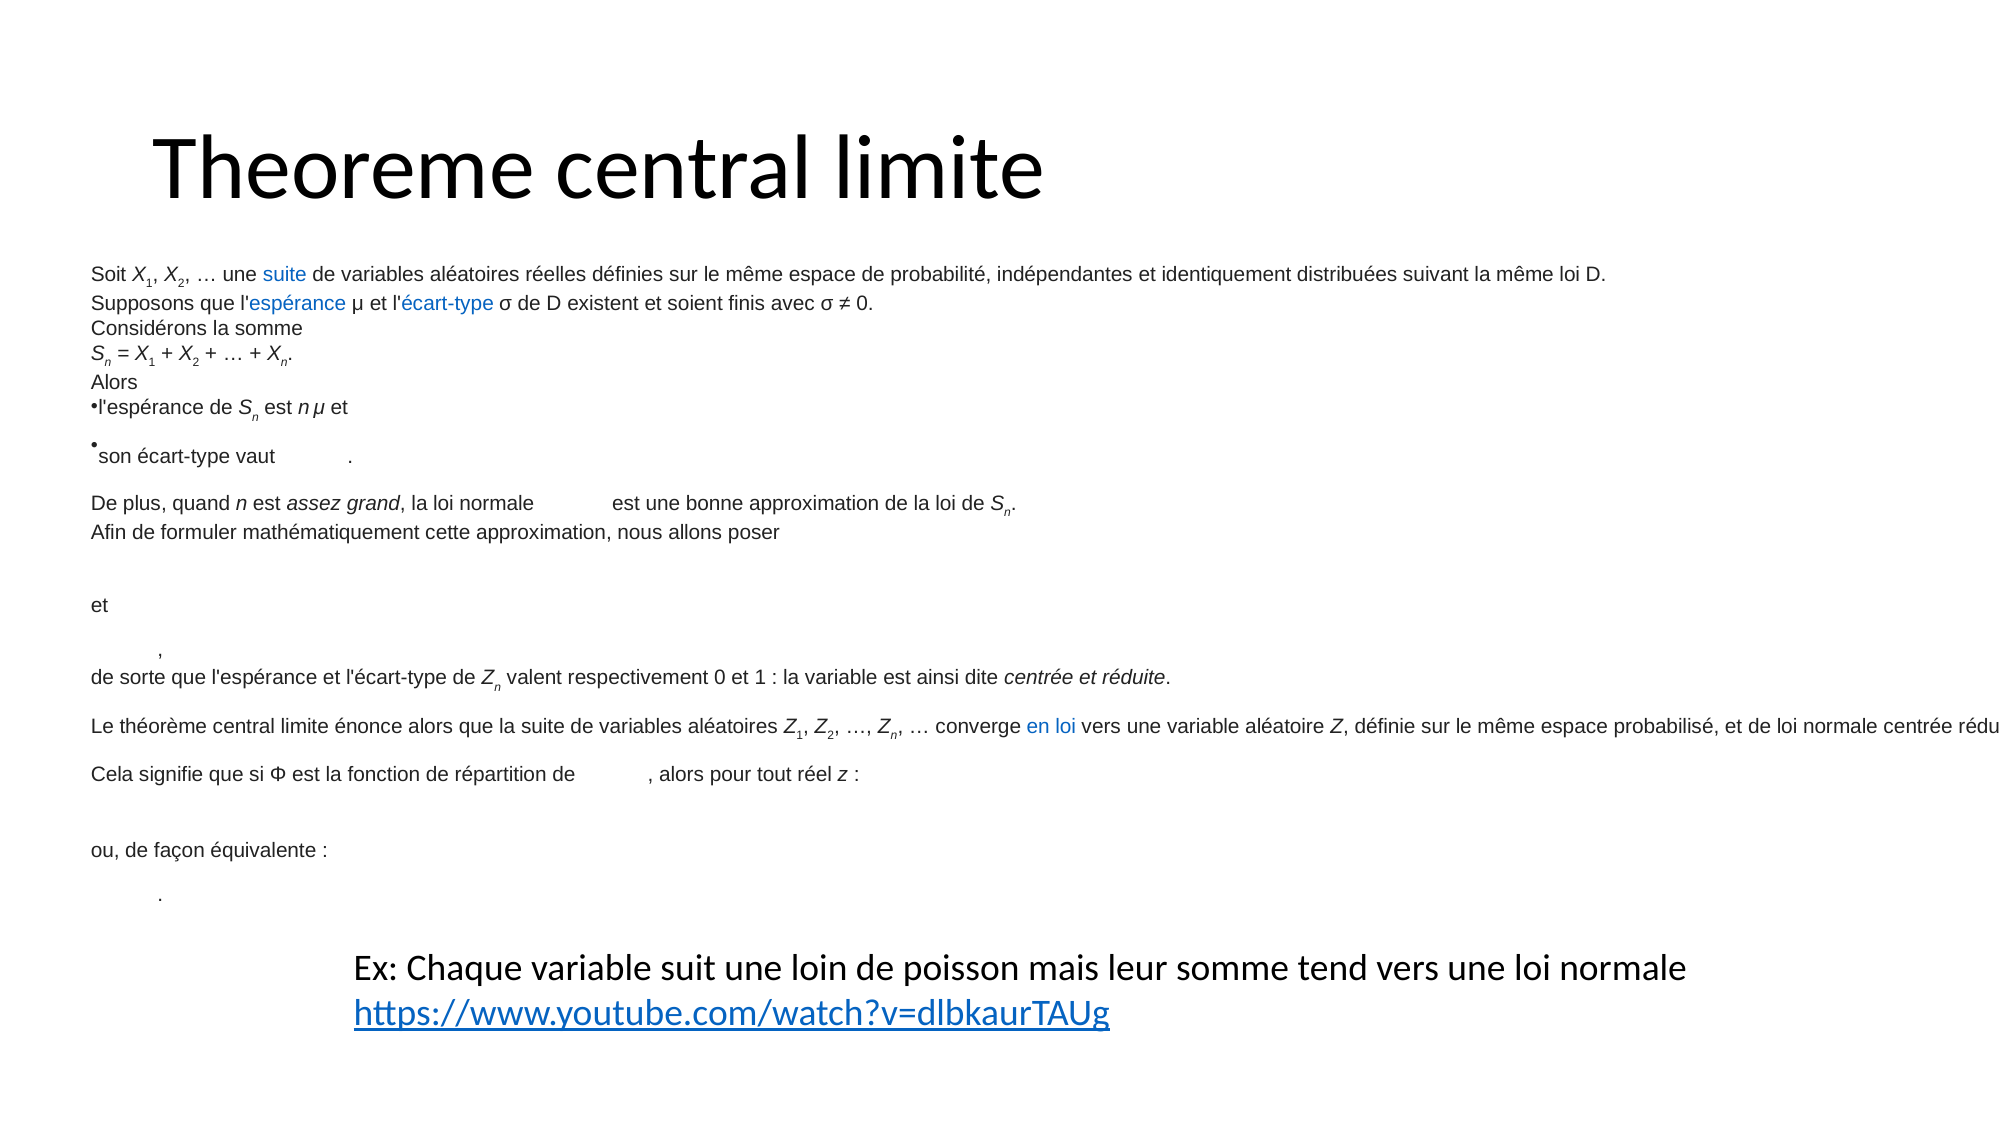

# Theoreme central limite

Soit X1, X2, … une suite de variables aléatoires réelles définies sur le même espace de probabilité, indépendantes et identiquement distribuées suivant la même loi D.
Supposons que l'espérance μ et l'écart-type σ de D existent et soient finis avec σ ≠ 0.
Considérons la somme
Sn = X1 + X2 + … + Xn.
Alors
l'espérance de Sn est n μ et
son écart-type vaut        .
De plus, quand n est assez grand, la loi normale         est une bonne approximation de la loi de Sn.
Afin de formuler mathématiquement cette approximation, nous allons poser

et
       ,
de sorte que l'espérance et l'écart-type de Zn valent respectivement 0 et 1 : la variable est ainsi dite centrée et réduite.
Le théorème central limite énonce alors que la suite de variables aléatoires Z1, Z2, …, Zn, … converge en loi vers une variable aléatoire Z, définie sur le même espace probabilisé, et de loi normale centrée réduite         lorsque n tend vers l'infini.
Cela signifie que si Φ est la fonction de répartition de        , alors pour tout réel z :

ou, de façon équivalente :
       .

Ex: Chaque variable suit une loin de poisson mais leur somme tend vers une loi normale
https://www.youtube.com/watch?v=dlbkaurTAUg